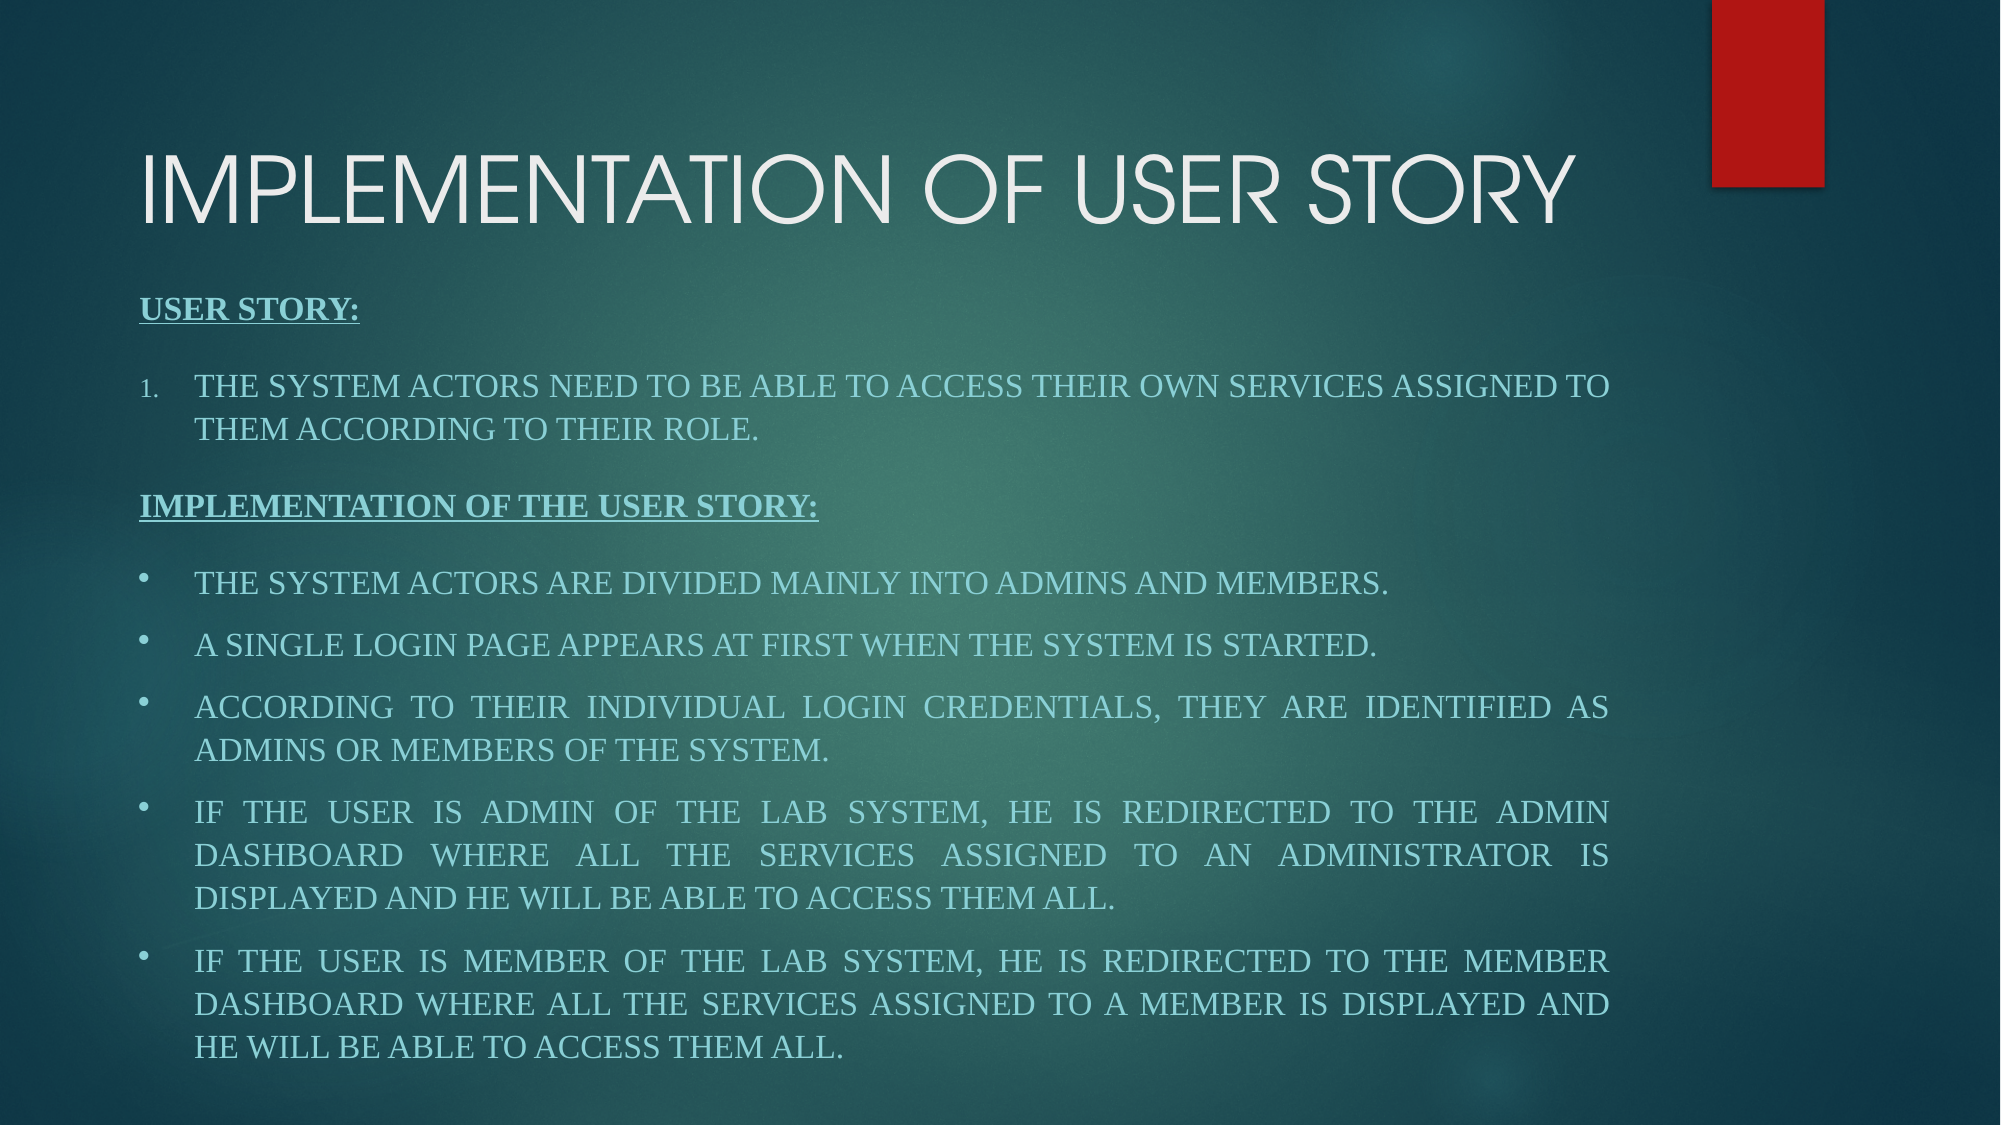

# IMPLEMENTATION OF USER STORY
User Story:
The system actors need to be able to access their own services assigned to them according to their role.
Implementation of the user story:
The system actors are divided mainly into Admins and Members.
A single login page appears at first when the system is started.
According to their individual login credentials, they are identified as admins or members of the system.
If the user is Admin of the Lab System, he is redirected to the admin dashboard where all the services assigned to an administrator is displayed and he will be able to access them all.
If the user is Member of the Lab System, he is redirected to the Member dashboard where all the services assigned to a member is displayed and he will be able to access them all.